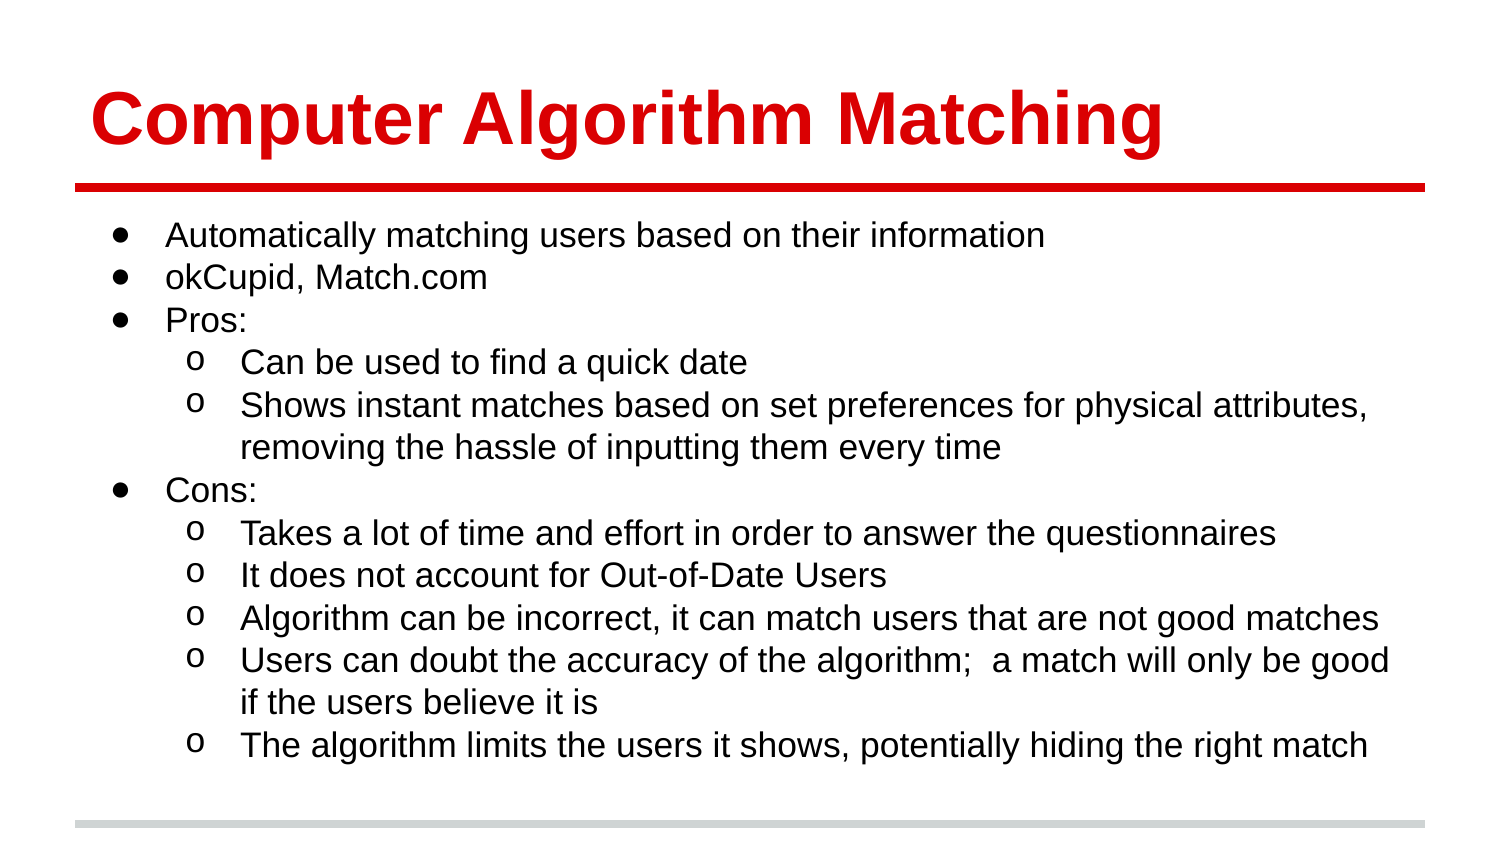

# Computer Algorithm Matching
Automatically matching users based on their information
okCupid, Match.com
Pros:
Can be used to find a quick date
Shows instant matches based on set preferences for physical attributes, removing the hassle of inputting them every time
Cons:
Takes a lot of time and effort in order to answer the questionnaires
It does not account for Out-of-Date Users
Algorithm can be incorrect, it can match users that are not good matches
Users can doubt the accuracy of the algorithm;  a match will only be good if the users believe it is
The algorithm limits the users it shows, potentially hiding the right match